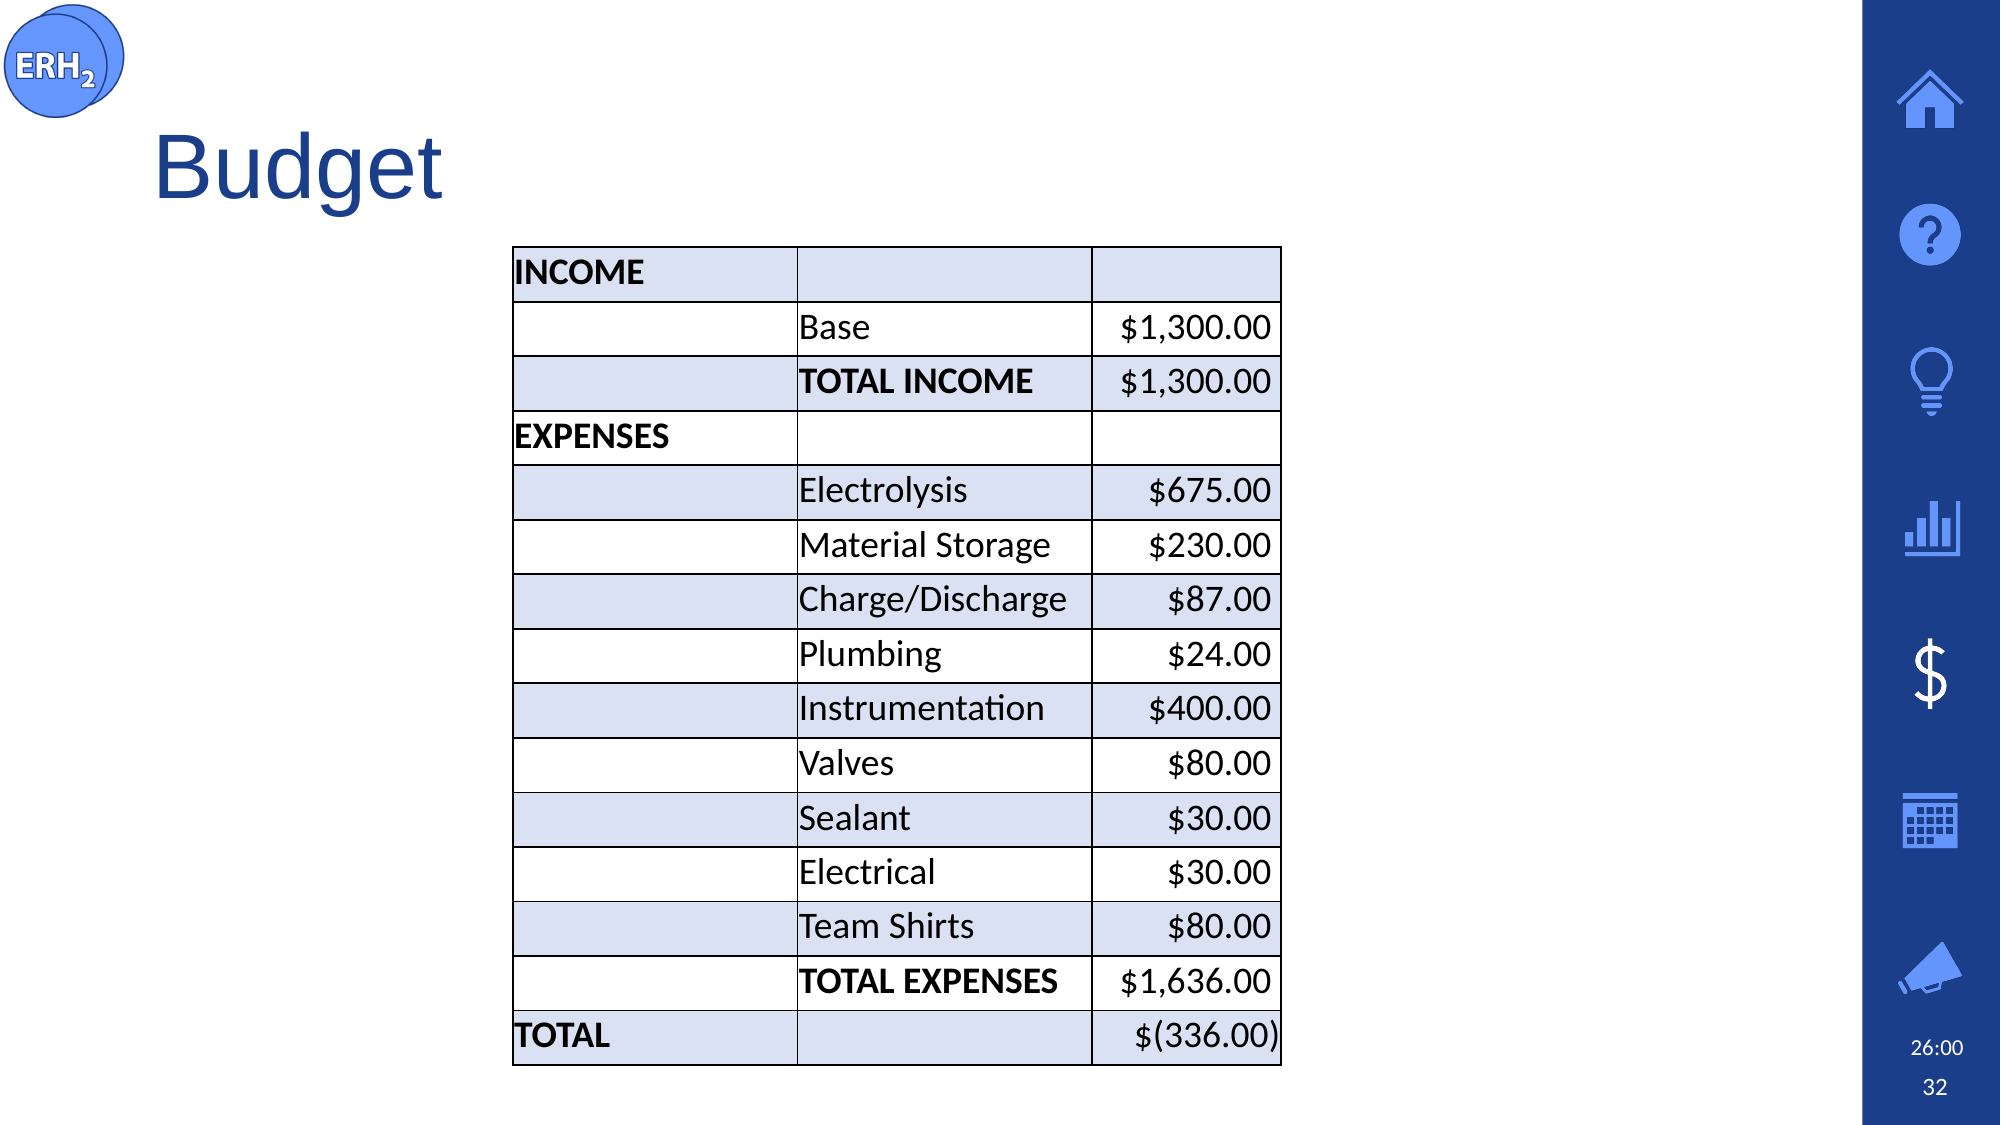

# Budget
| INCOME |  |  |
| --- | --- | --- |
|  | Base | $1,300.00 |
|  | TOTAL INCOME | $1,300.00 |
| EXPENSES |  |  |
|  | Electrolysis | $675.00 |
|  | Material Storage | $230.00 |
|  | Charge/Discharge | $87.00 |
|  | Plumbing | $24.00 |
|  | Instrumentation | $400.00 |
|  | Valves | $80.00 |
|  | Sealant | $30.00 |
|  | Electrical | $30.00 |
|  | Team Shirts | $80.00 |
|  | TOTAL EXPENSES | $1,636.00 |
| TOTAL |  | $(336.00) |
26:00